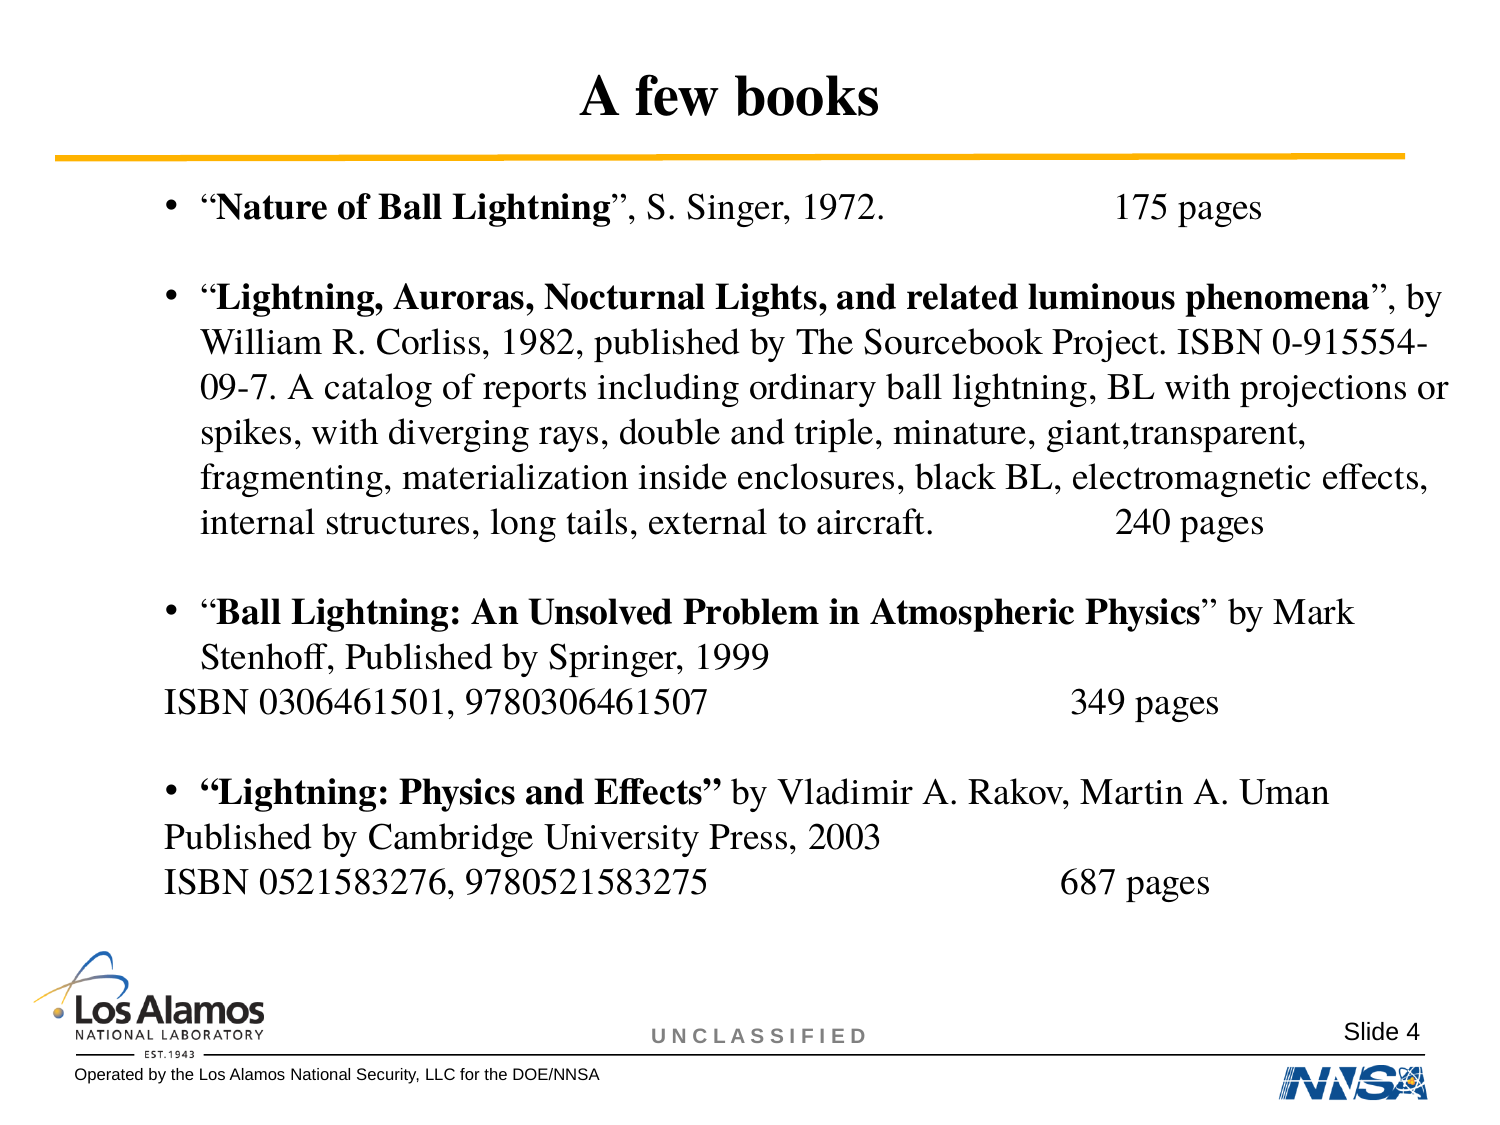

A few books
“Nature of Ball Lightning”, S. Singer, 1972.                        175 pages

“Lightning, Auroras, Nocturnal Lights, and related luminous phenomena”, by William R. Corliss, 1982, published by The Sourcebook Project. ISBN 0-915554-09-7. A catalog of reports including ordinary ball lightning, BL with projections or spikes, with diverging rays, double and triple, minature, giant,transparent, fragmenting, materialization inside enclosures, black BL, electromagnetic effects, internal structures, long tails, external to aircraft.                   240 pages

“Ball Lightning: An Unsolved Problem in Atmospheric Physics” by Mark Stenhoff, Published by Springer, 1999
ISBN 0306461501, 9780306461507                                      349 pages

“Lightning: Physics and Effects” by Vladimir A. Rakov, Martin A. Uman
Published by Cambridge University Press, 2003
ISBN 0521583276, 9780521583275                                     687 pages

Slide 4